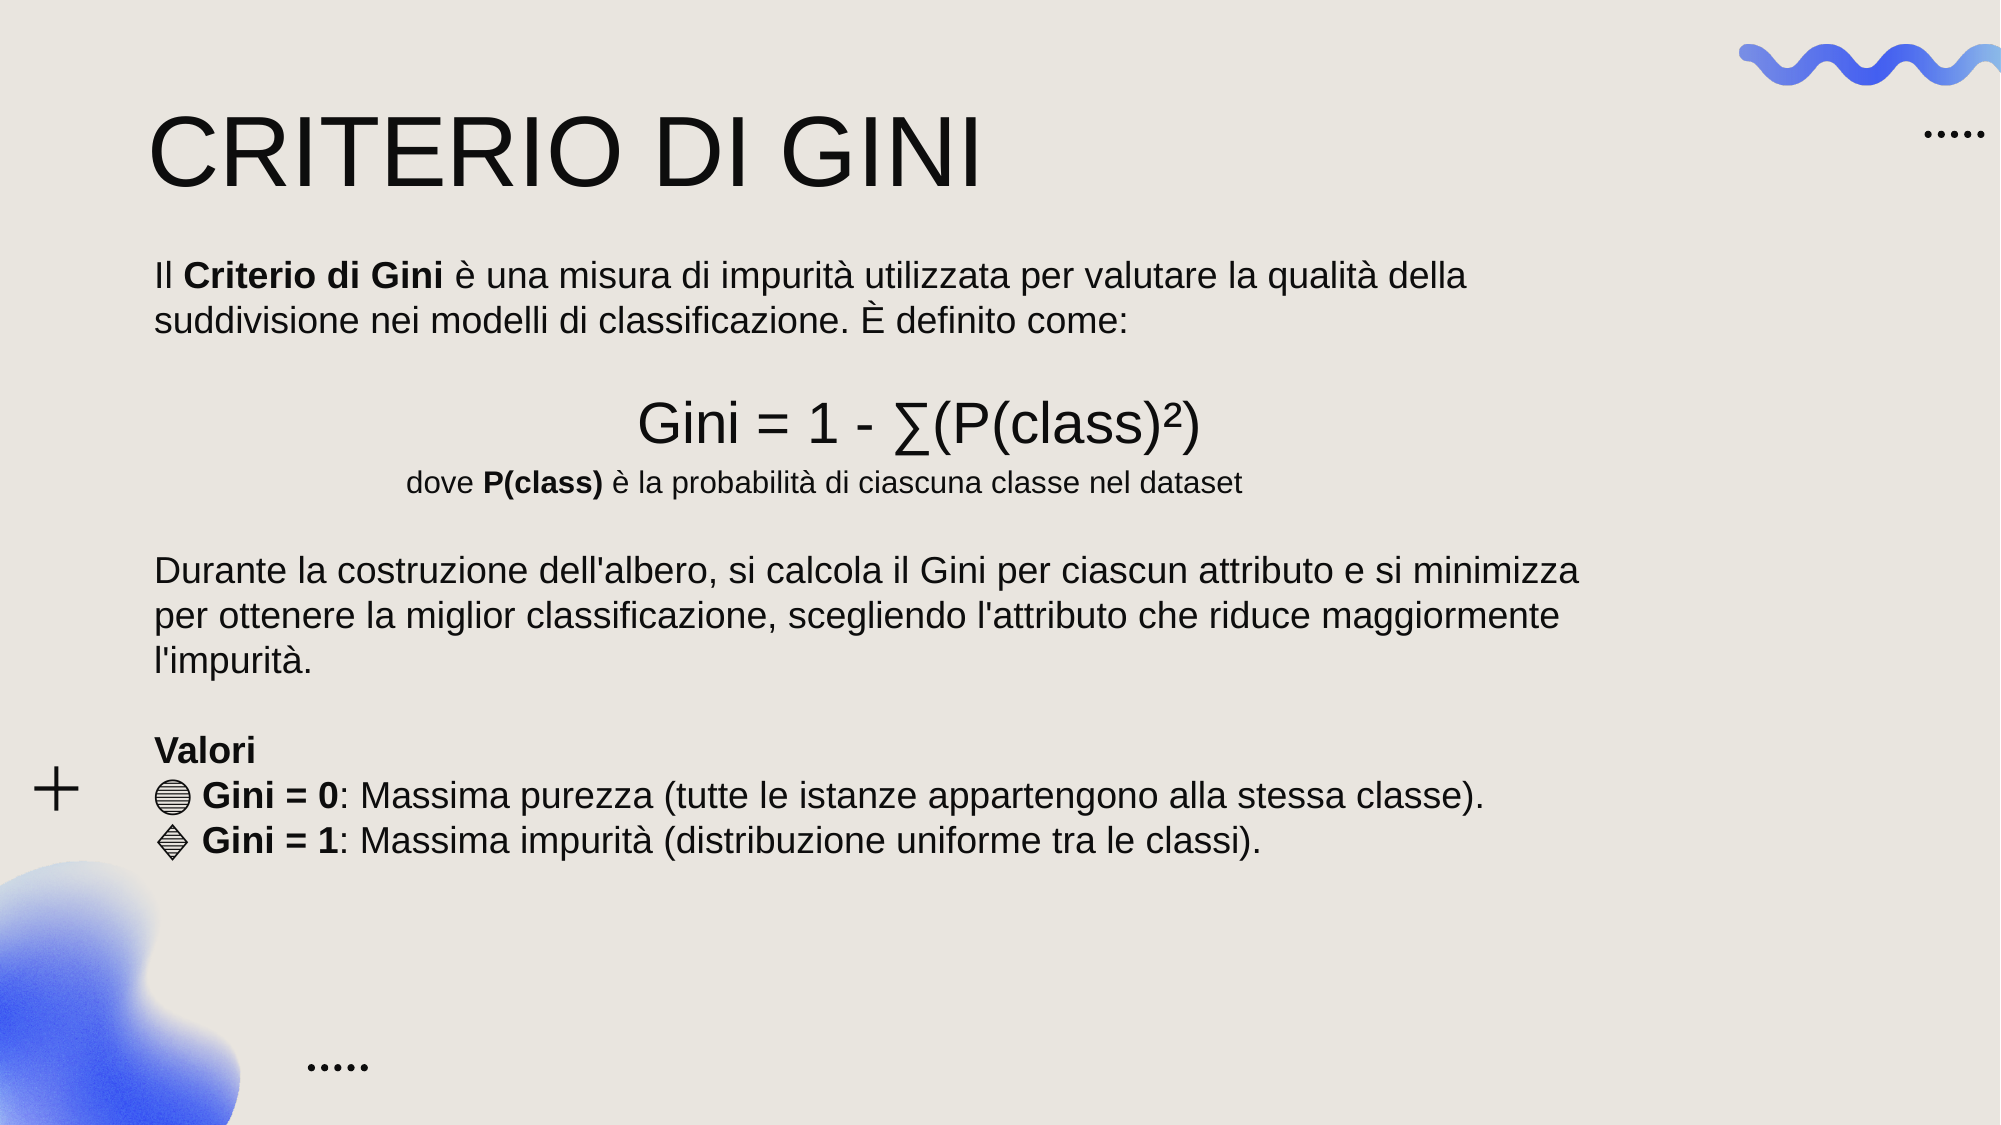

CRITERIO DI GINI
# Il Criterio di Gini è una misura di impurità utilizzata per valutare la qualità della suddivisione nei modelli di classificazione. È definito come: Gini = 1 - ∑(P(class)²) dove P(class) è la probabilità di ciascuna classe nel dataset Durante la costruzione dell'albero, si calcola il Gini per ciascun attributo e si minimizza per ottenere la miglior classificazione, scegliendo l'attributo che riduce maggiormente l'impurità. Valori 🔵 Gini = 0: Massima purezza (tutte le istanze appartengono alla stessa classe). 🔷 Gini = 1: Massima impurità (distribuzione uniforme tra le classi).